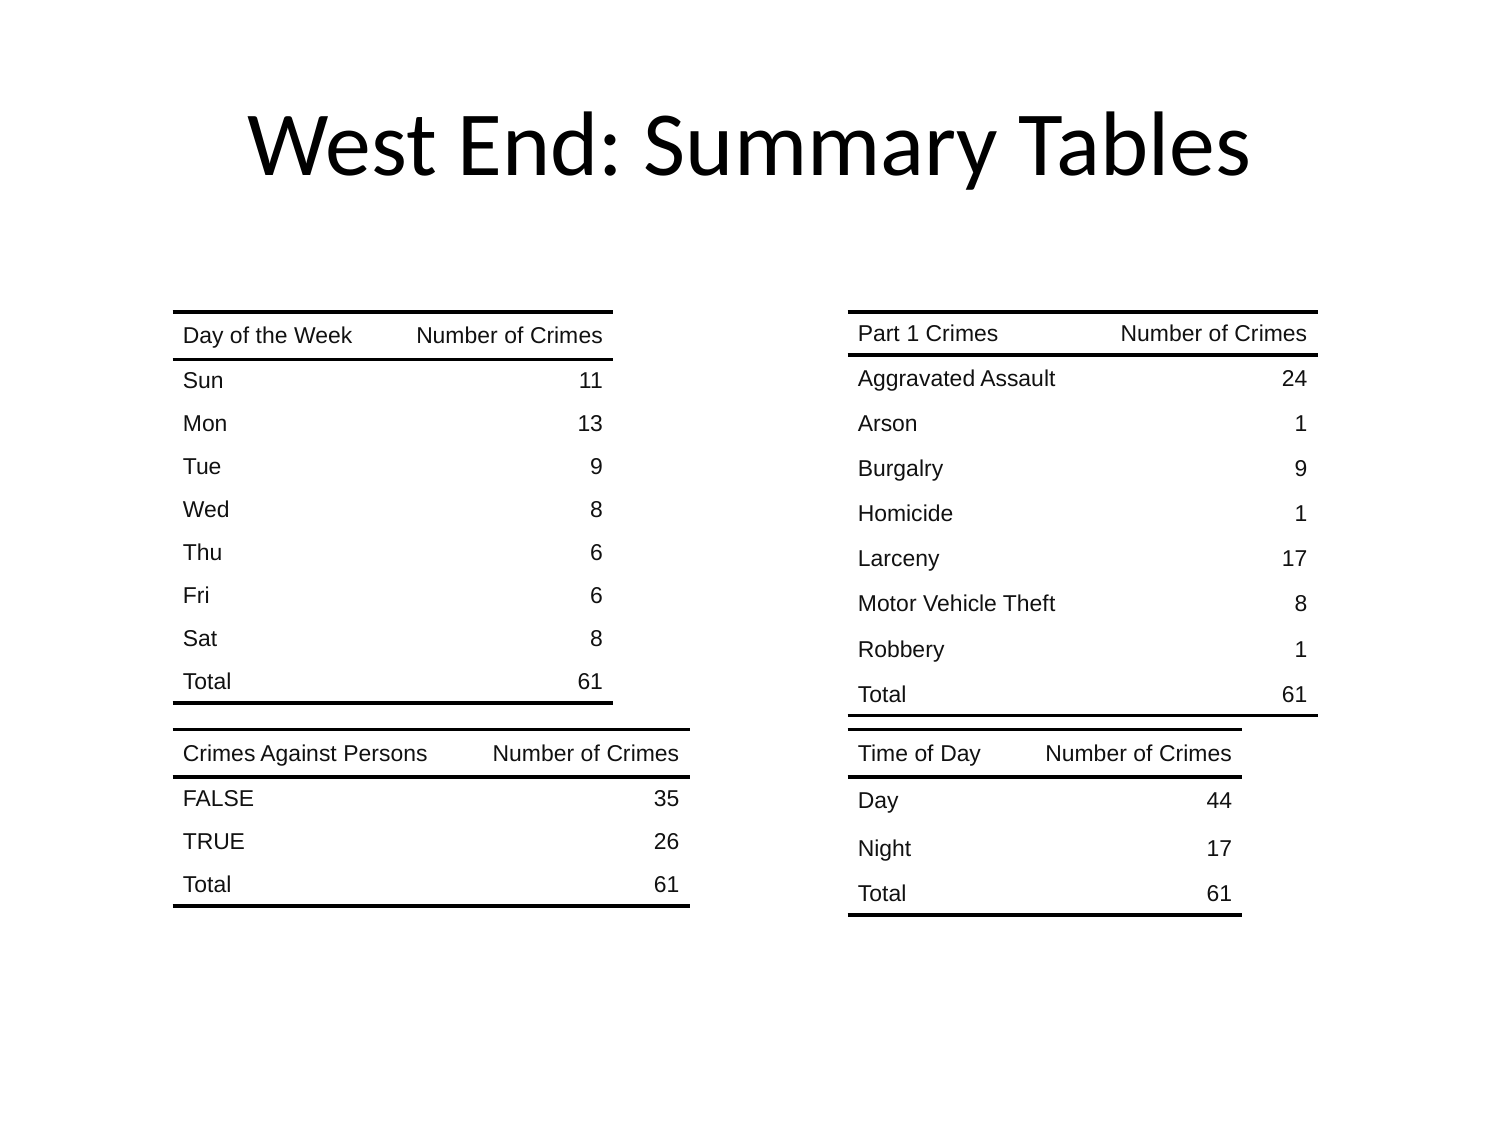

# West End: Summary Tables
| Day of the Week | Number of Crimes |
| --- | --- |
| Sun | 11 |
| Mon | 13 |
| Tue | 9 |
| Wed | 8 |
| Thu | 6 |
| Fri | 6 |
| Sat | 8 |
| Total | 61 |
| Part 1 Crimes | Number of Crimes |
| --- | --- |
| Aggravated Assault | 24 |
| Arson | 1 |
| Burgalry | 9 |
| Homicide | 1 |
| Larceny | 17 |
| Motor Vehicle Theft | 8 |
| Robbery | 1 |
| Total | 61 |
| Crimes Against Persons | Number of Crimes |
| --- | --- |
| FALSE | 35 |
| TRUE | 26 |
| Total | 61 |
| Time of Day | Number of Crimes |
| --- | --- |
| Day | 44 |
| Night | 17 |
| Total | 61 |